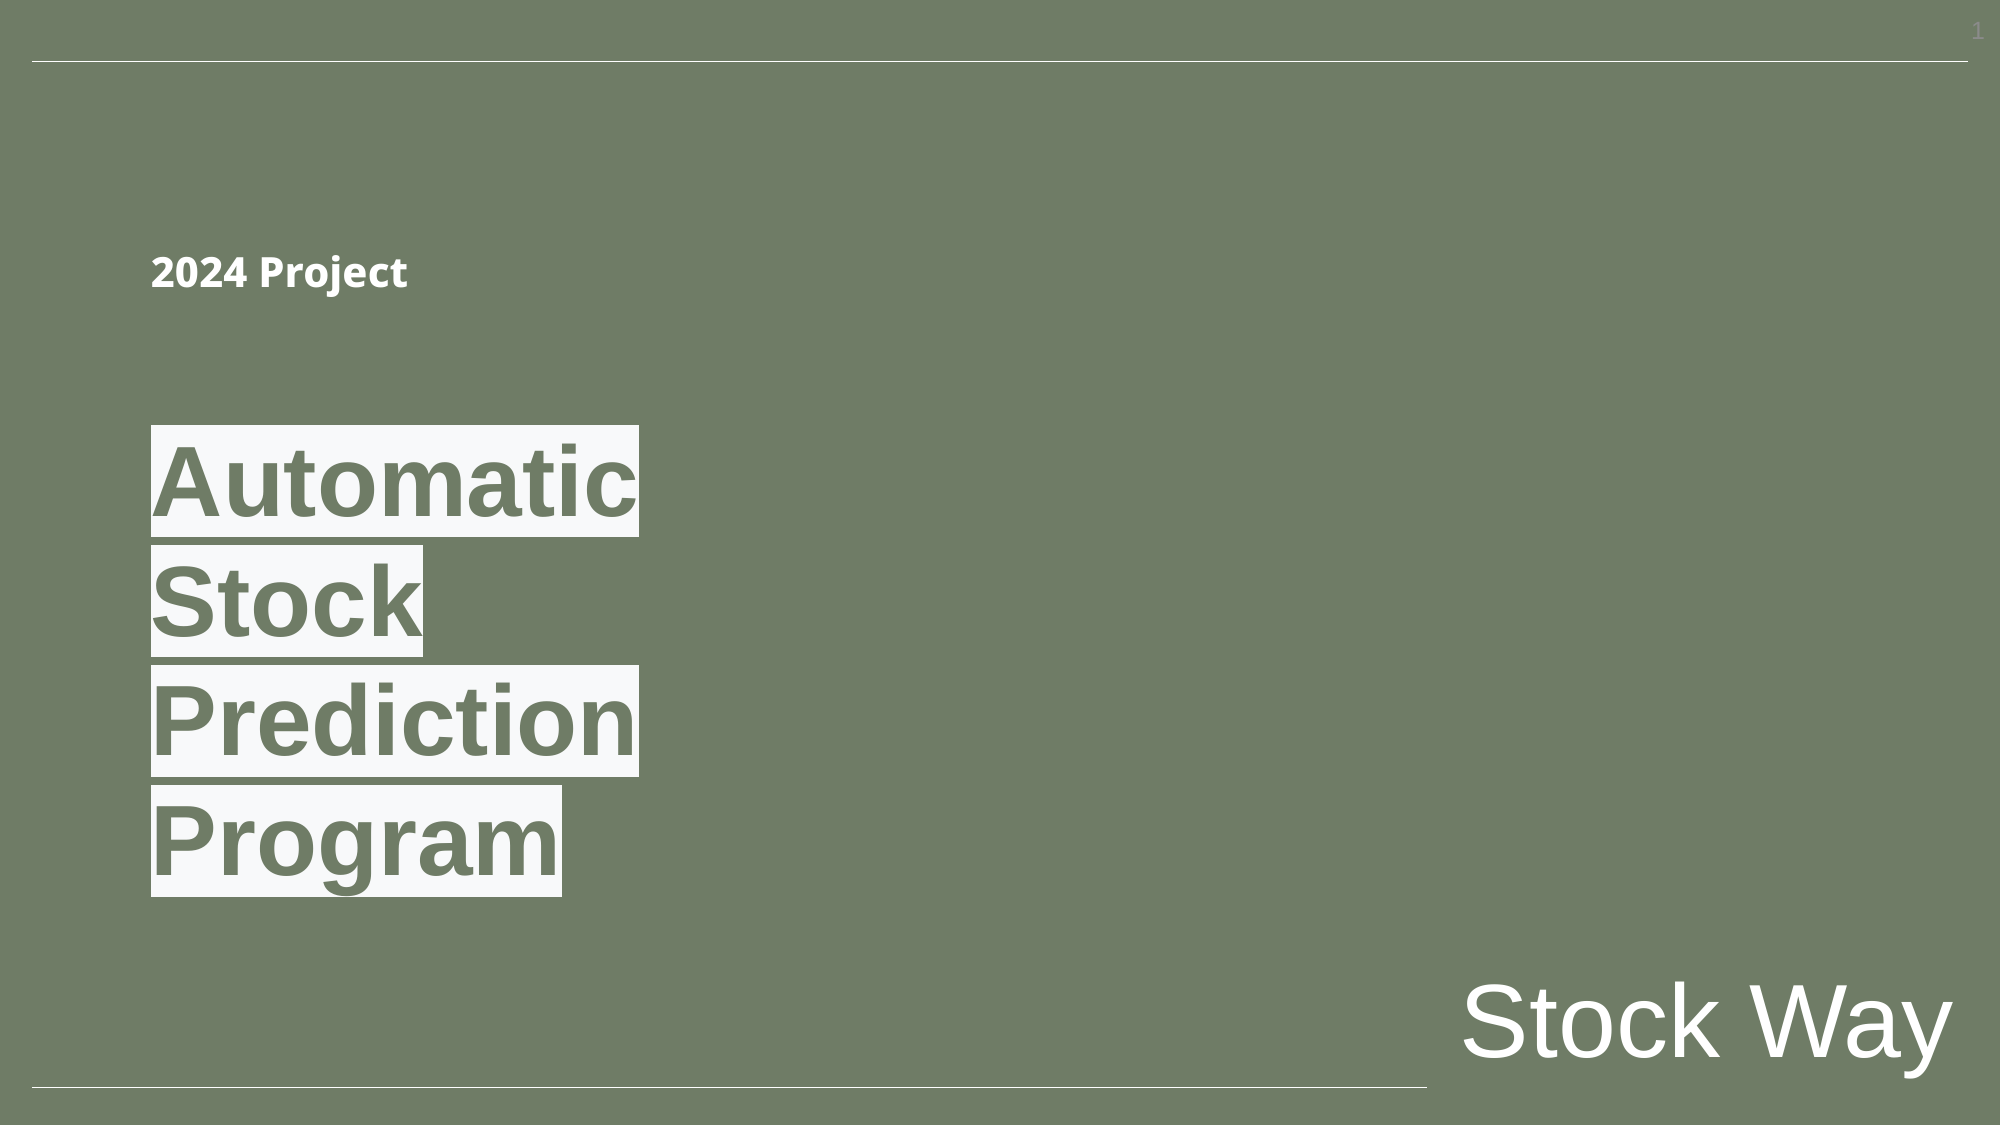

1
2024 Project
Automatic
Stock
Prediction
Program
Stock Way